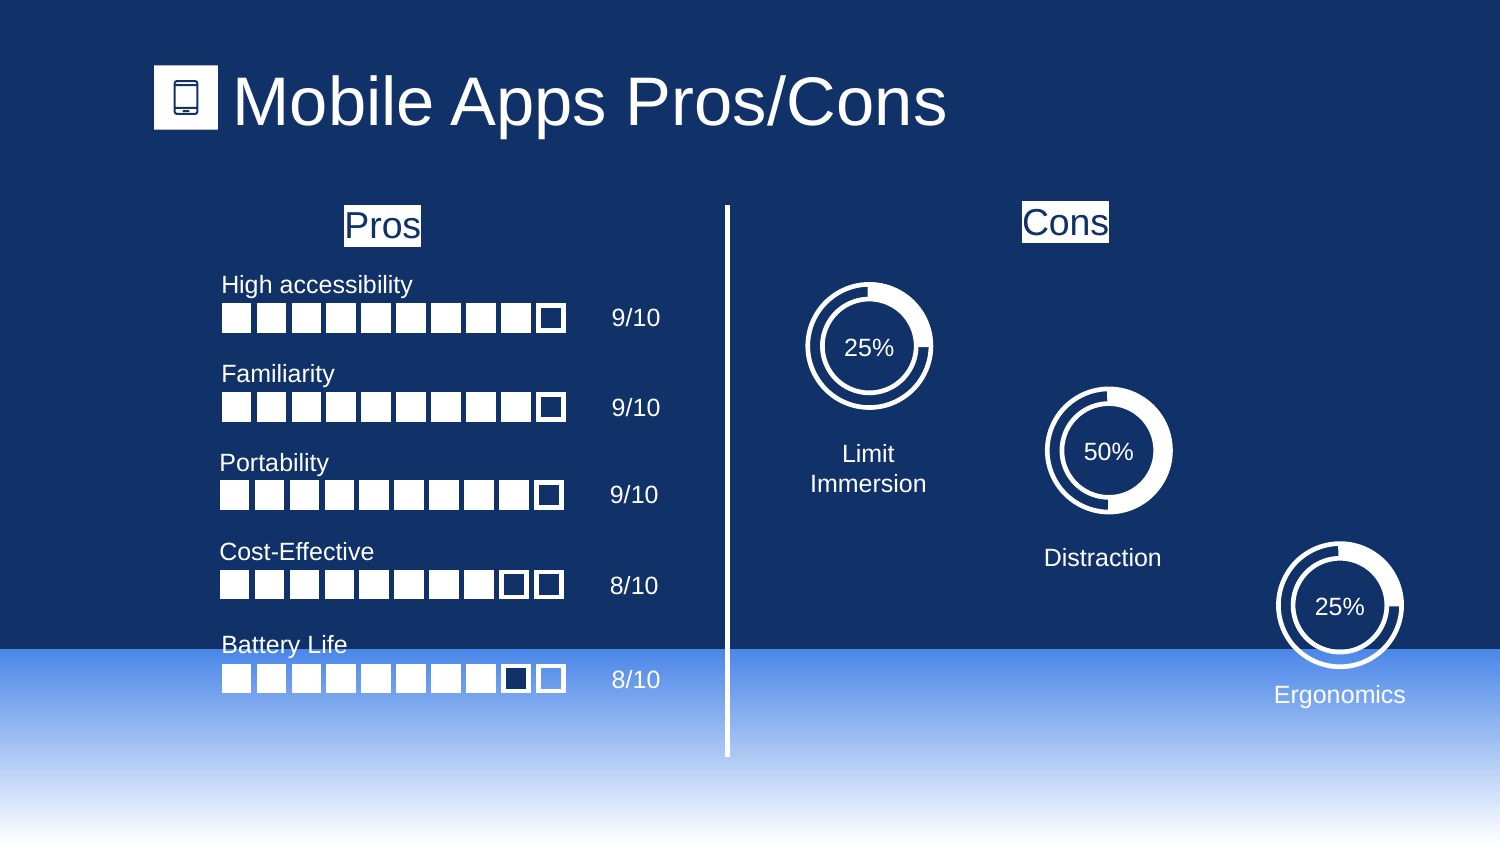

# Mobile Apps Pros/Cons

Cons
Pros
High accessibility

9/10

25%
Familiarity
9/10

50%
Limit Immersion
Portability
9/10

Distraction
Cost-Effective

8/10

25%
Battery Life
8/10

Ergonomics